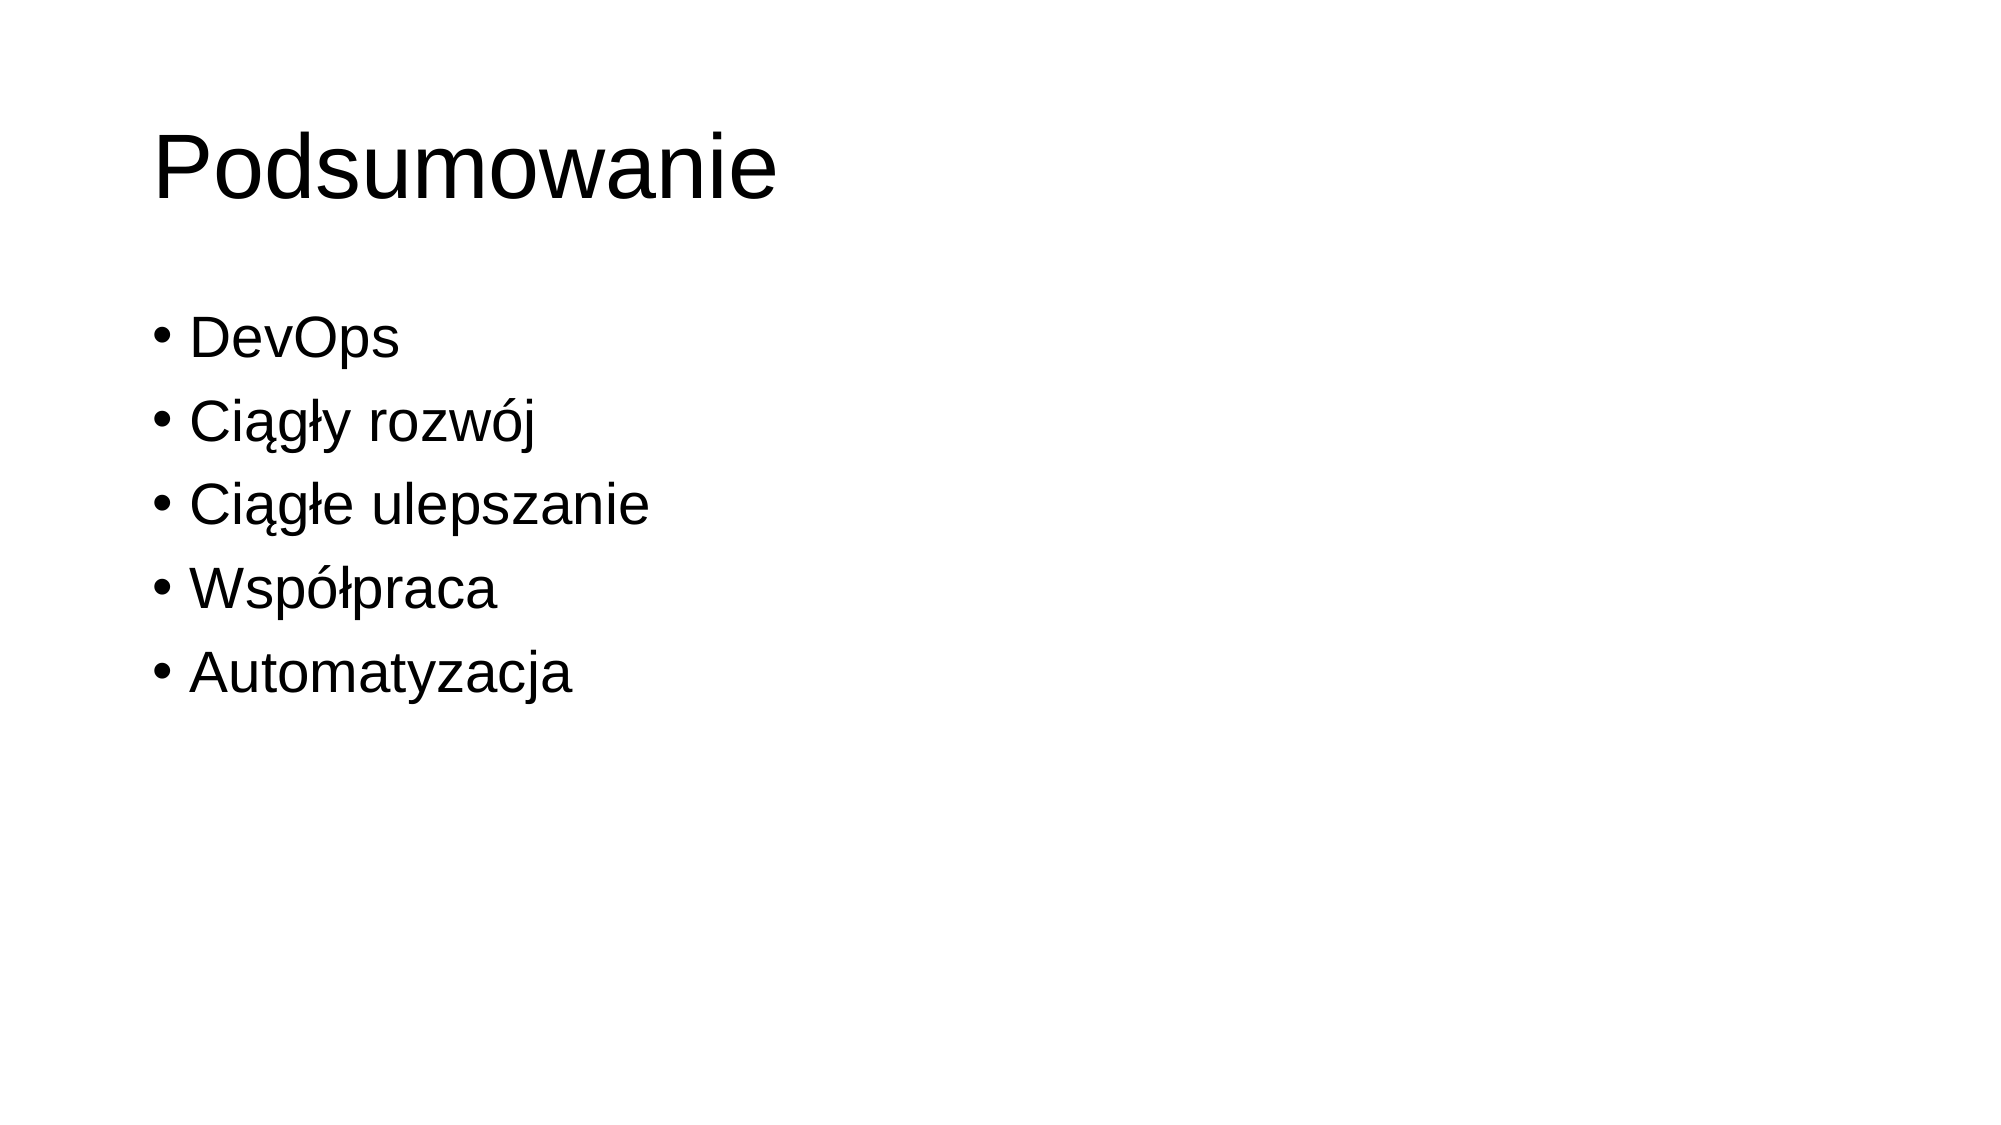

# Podsumowanie
DevOps
Ciągły rozwój
Ciągłe ulepszanie
Współpraca
Automatyzacja